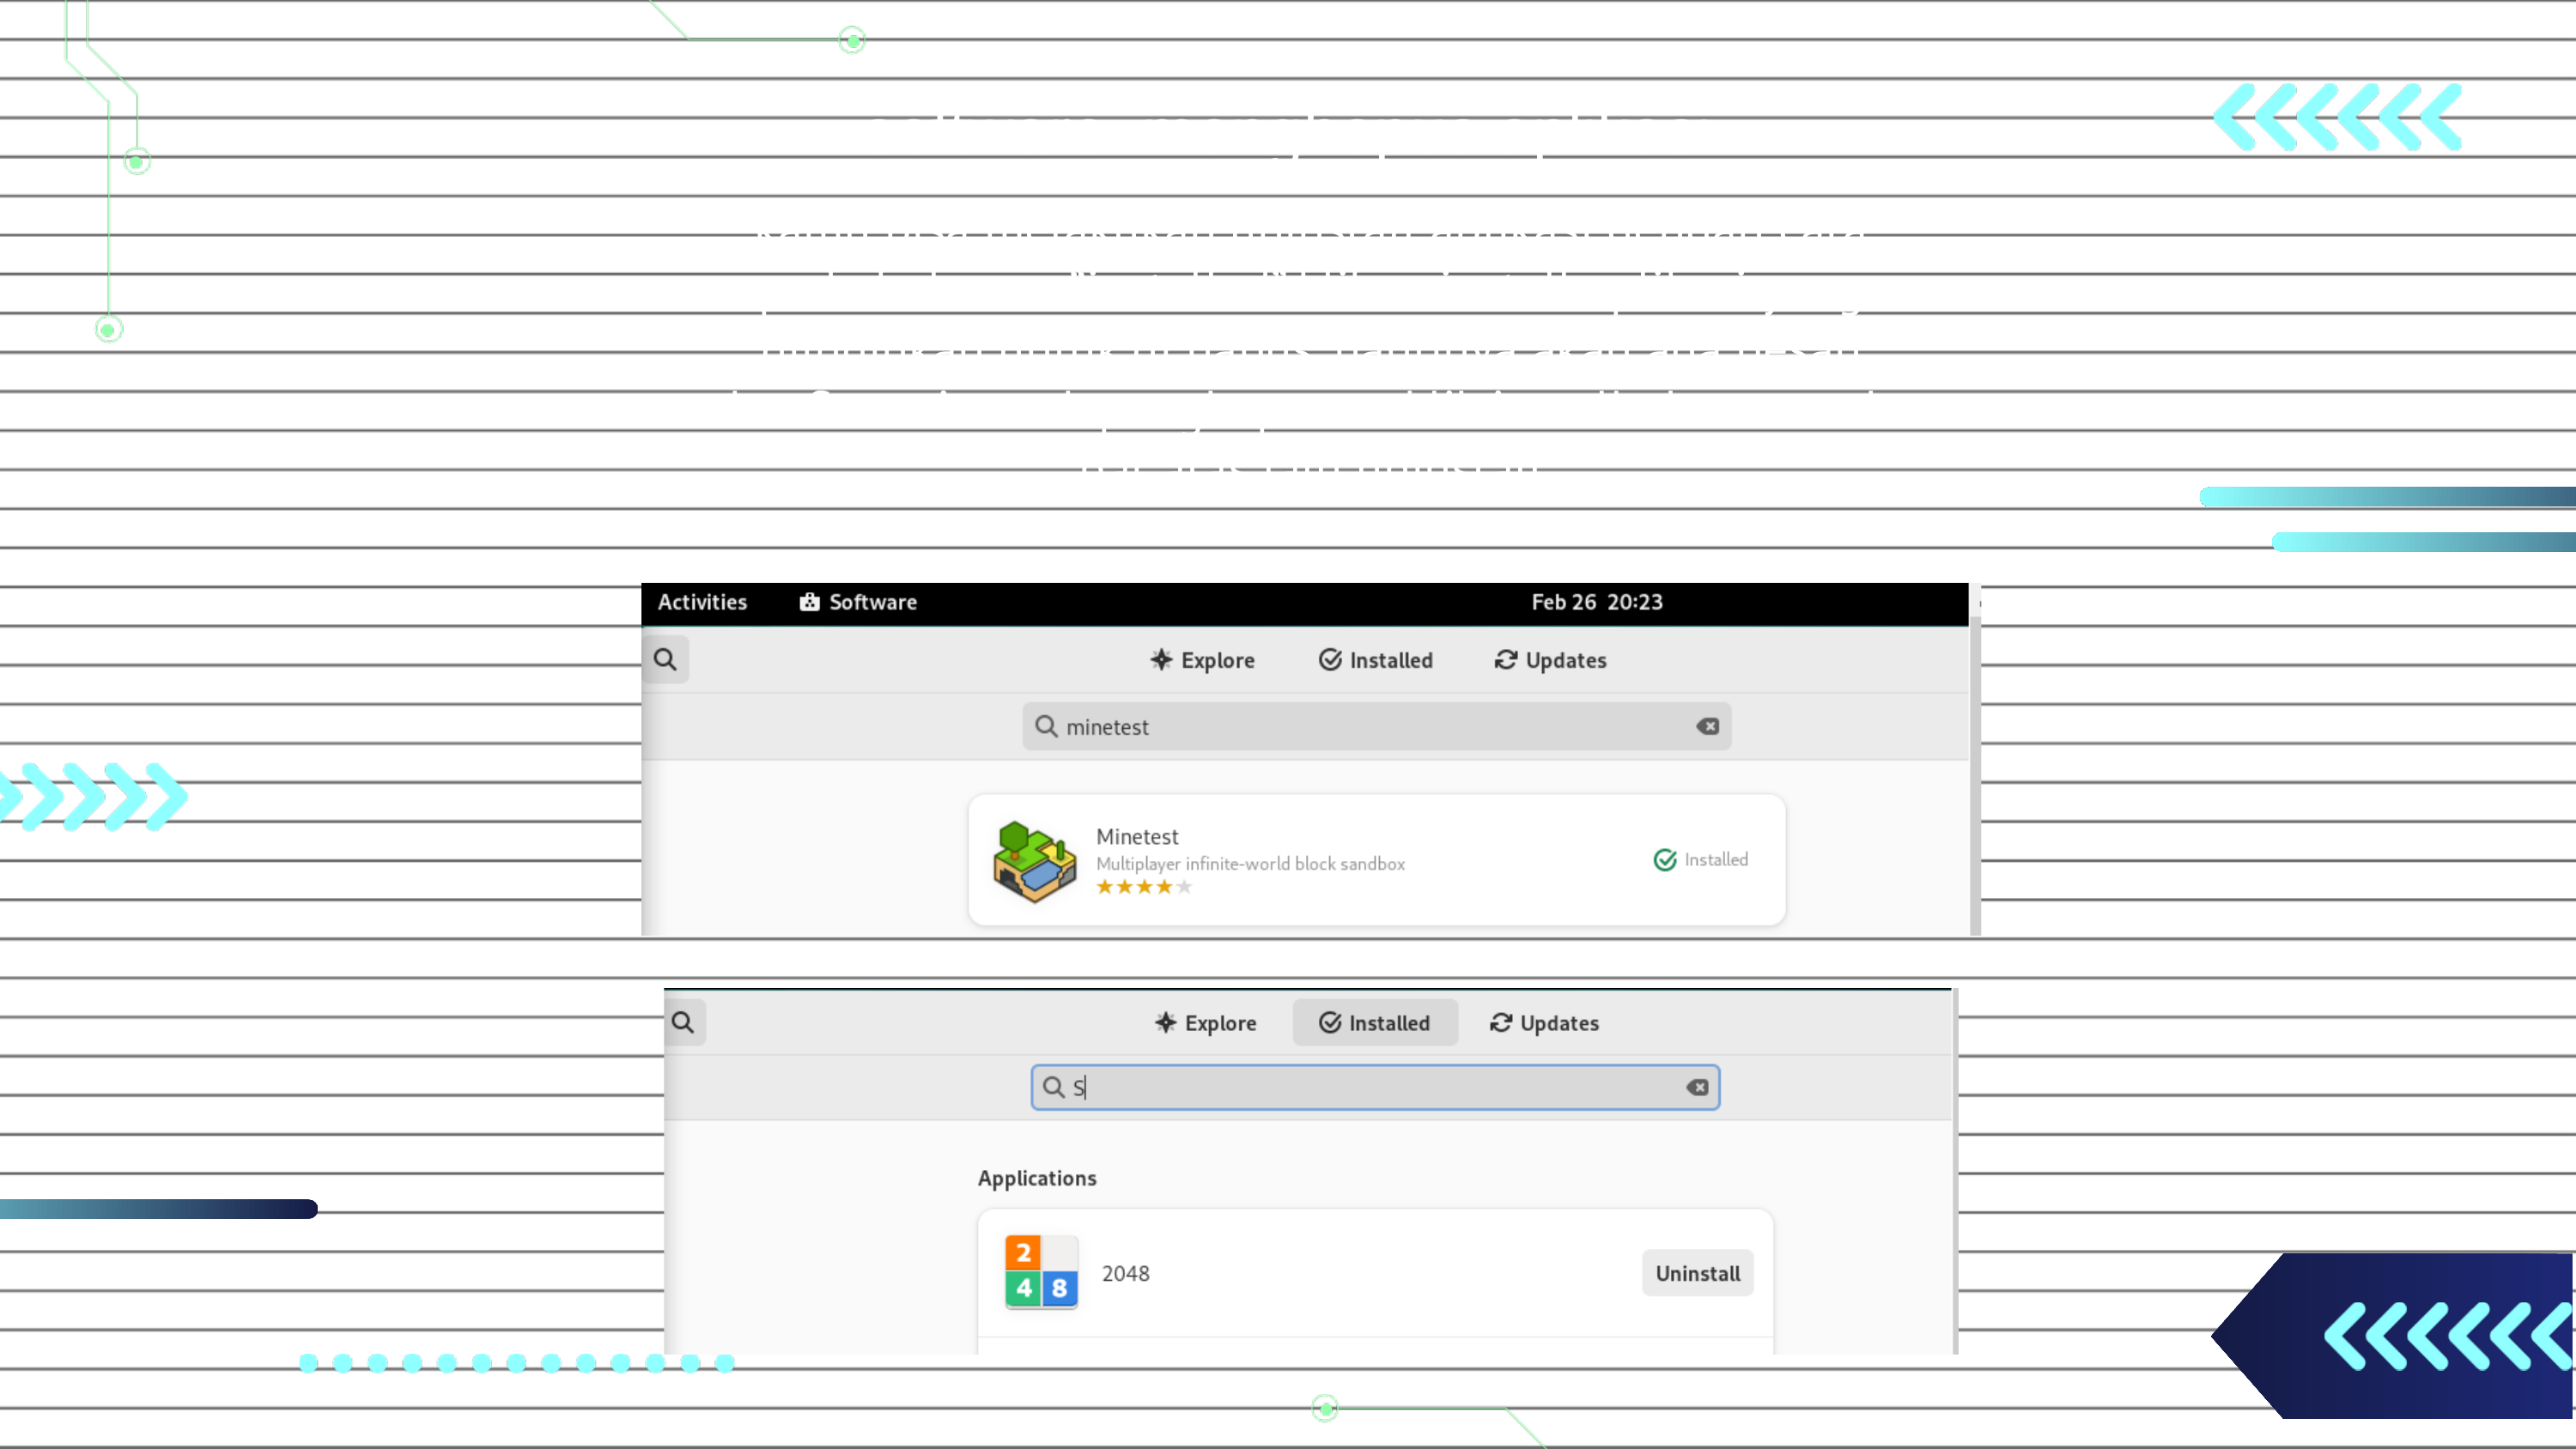

software. menghapus aplikasi

kamu bisa melakukan uninstall aplikasi dengan cara pada halaman “installed” klik uninstall aplikasi yang diinginkan untuk di hapus. nantinya akan ada pesan konfirmasi untuk penghapusan. klik installed menu tab bar atas lalu uninstall